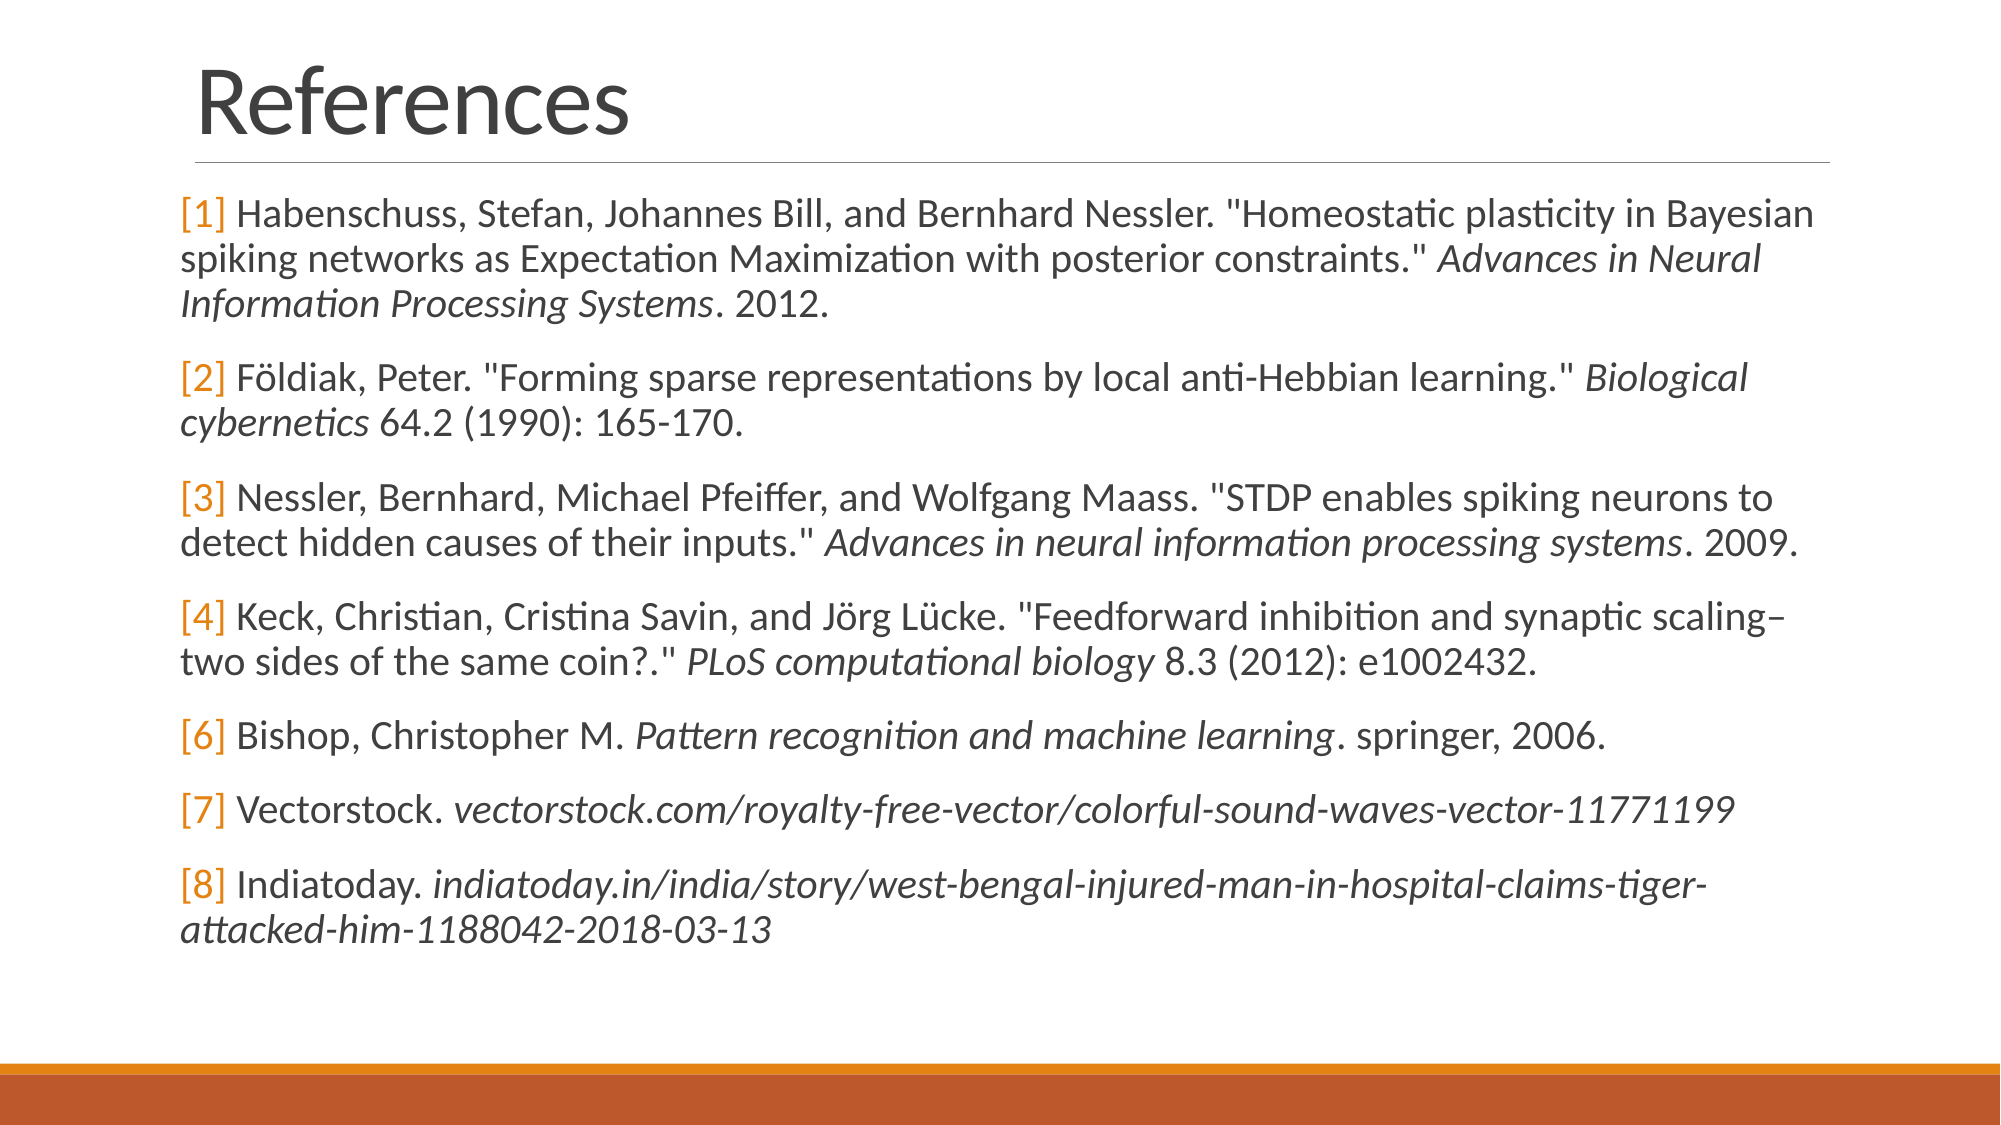

# References
[1] Habenschuss, Stefan, Johannes Bill, and Bernhard Nessler. "Homeostatic plasticity in Bayesian spiking networks as Expectation Maximization with posterior constraints." Advances in Neural Information Processing Systems. 2012.
[2] Földiak, Peter. "Forming sparse representations by local anti-Hebbian learning." Biological cybernetics 64.2 (1990): 165-170.
[3] Nessler, Bernhard, Michael Pfeiffer, and Wolfgang Maass. "STDP enables spiking neurons to detect hidden causes of their inputs." Advances in neural information processing systems. 2009.
[4] Keck, Christian, Cristina Savin, and Jörg Lücke. "Feedforward inhibition and synaptic scaling–two sides of the same coin?." PLoS computational biology 8.3 (2012): e1002432.
[6] Bishop, Christopher M. Pattern recognition and machine learning. springer, 2006.
[7] Vectorstock. vectorstock.com/royalty-free-vector/colorful-sound-waves-vector-11771199
[8] Indiatoday. indiatoday.in/india/story/west-bengal-injured-man-in-hospital-claims-tiger-attacked-him-1188042-2018-03-13